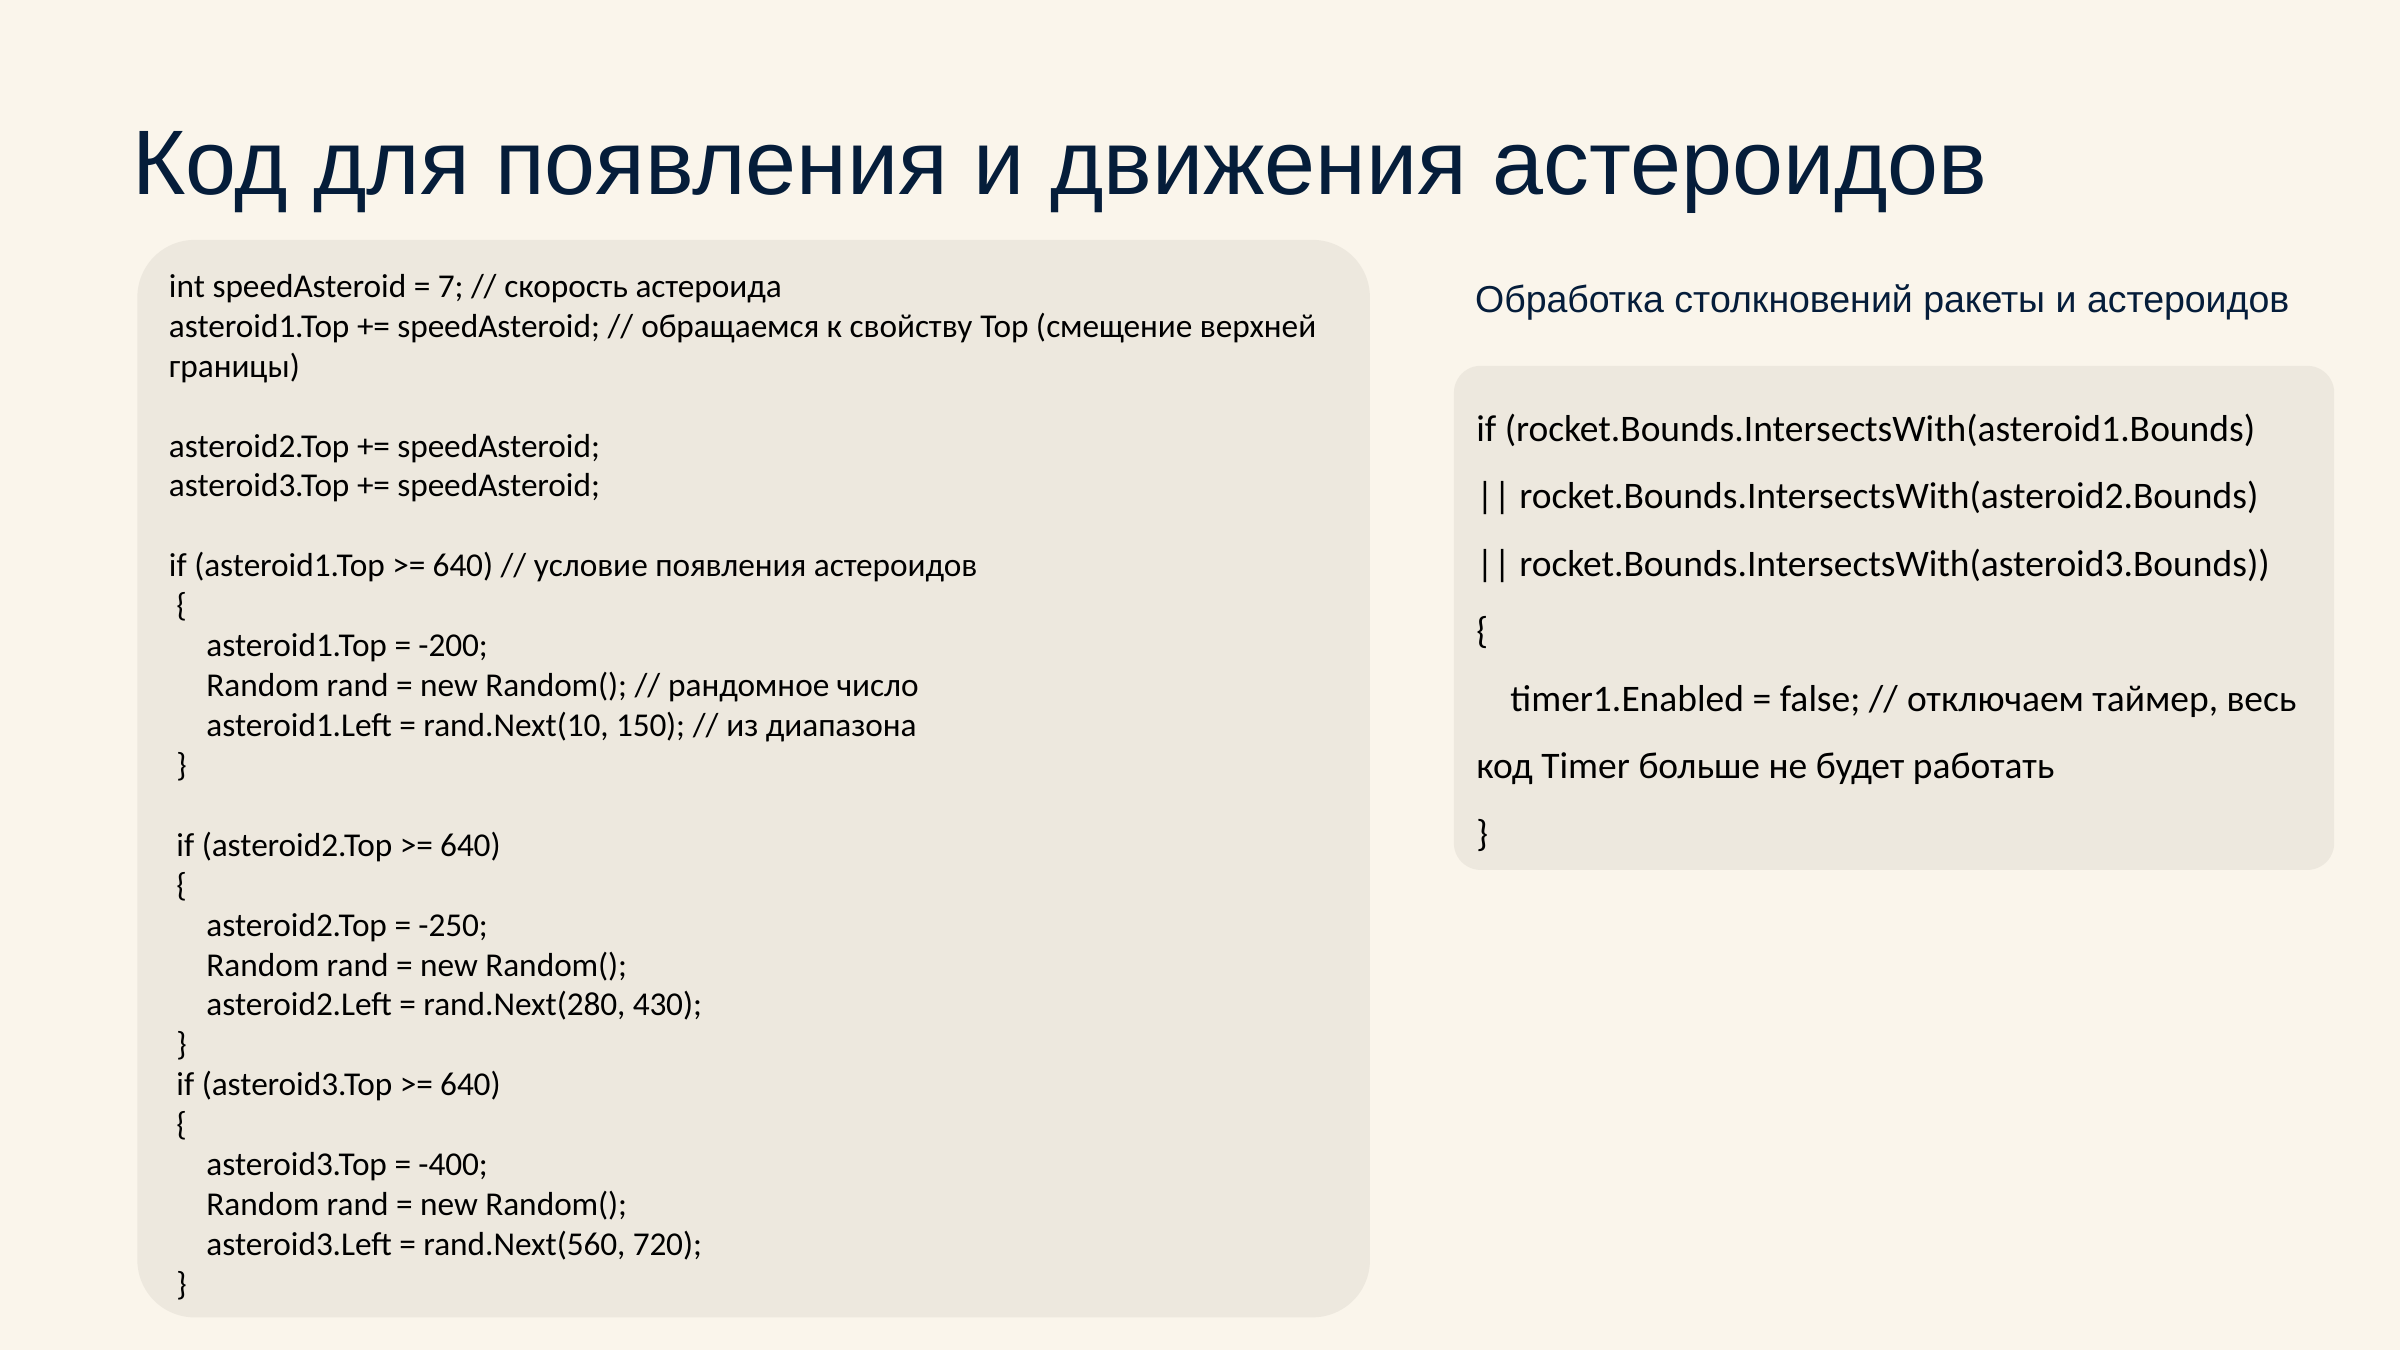

Код для появления и движения астероидов
Обработка столкновений ракеты и астероидов
int speedAsteroid = 7; // скорость астероида
asteroid1.Top += speedAsteroid; // обращаемся к свойству Top (смещение верхней границы)

asteroid2.Top += speedAsteroid;
asteroid3.Top += speedAsteroid;

if (asteroid1.Top >= 640) // условие появления астероидов
 {
     asteroid1.Top = -200;
     Random rand = new Random(); // рандомное число
     asteroid1.Left = rand.Next(10, 150); // из диапазона
 }

 if (asteroid2.Top >= 640)
 {
     asteroid2.Top = -250;
     Random rand = new Random();
     asteroid2.Left = rand.Next(280, 430);
 }
 if (asteroid3.Top >= 640)
 {
     asteroid3.Top = -400;
     Random rand = new Random();
     asteroid3.Left = rand.Next(560, 720);
 }

if (rocket.Bounds.IntersectsWith(asteroid1.Bounds)
|| rocket.Bounds.IntersectsWith(asteroid2.Bounds)
|| rocket.Bounds.IntersectsWith(asteroid3.Bounds))
{
    timer1.Enabled = false; // отключаем таймер, весь код Timer больше не будет работать
}